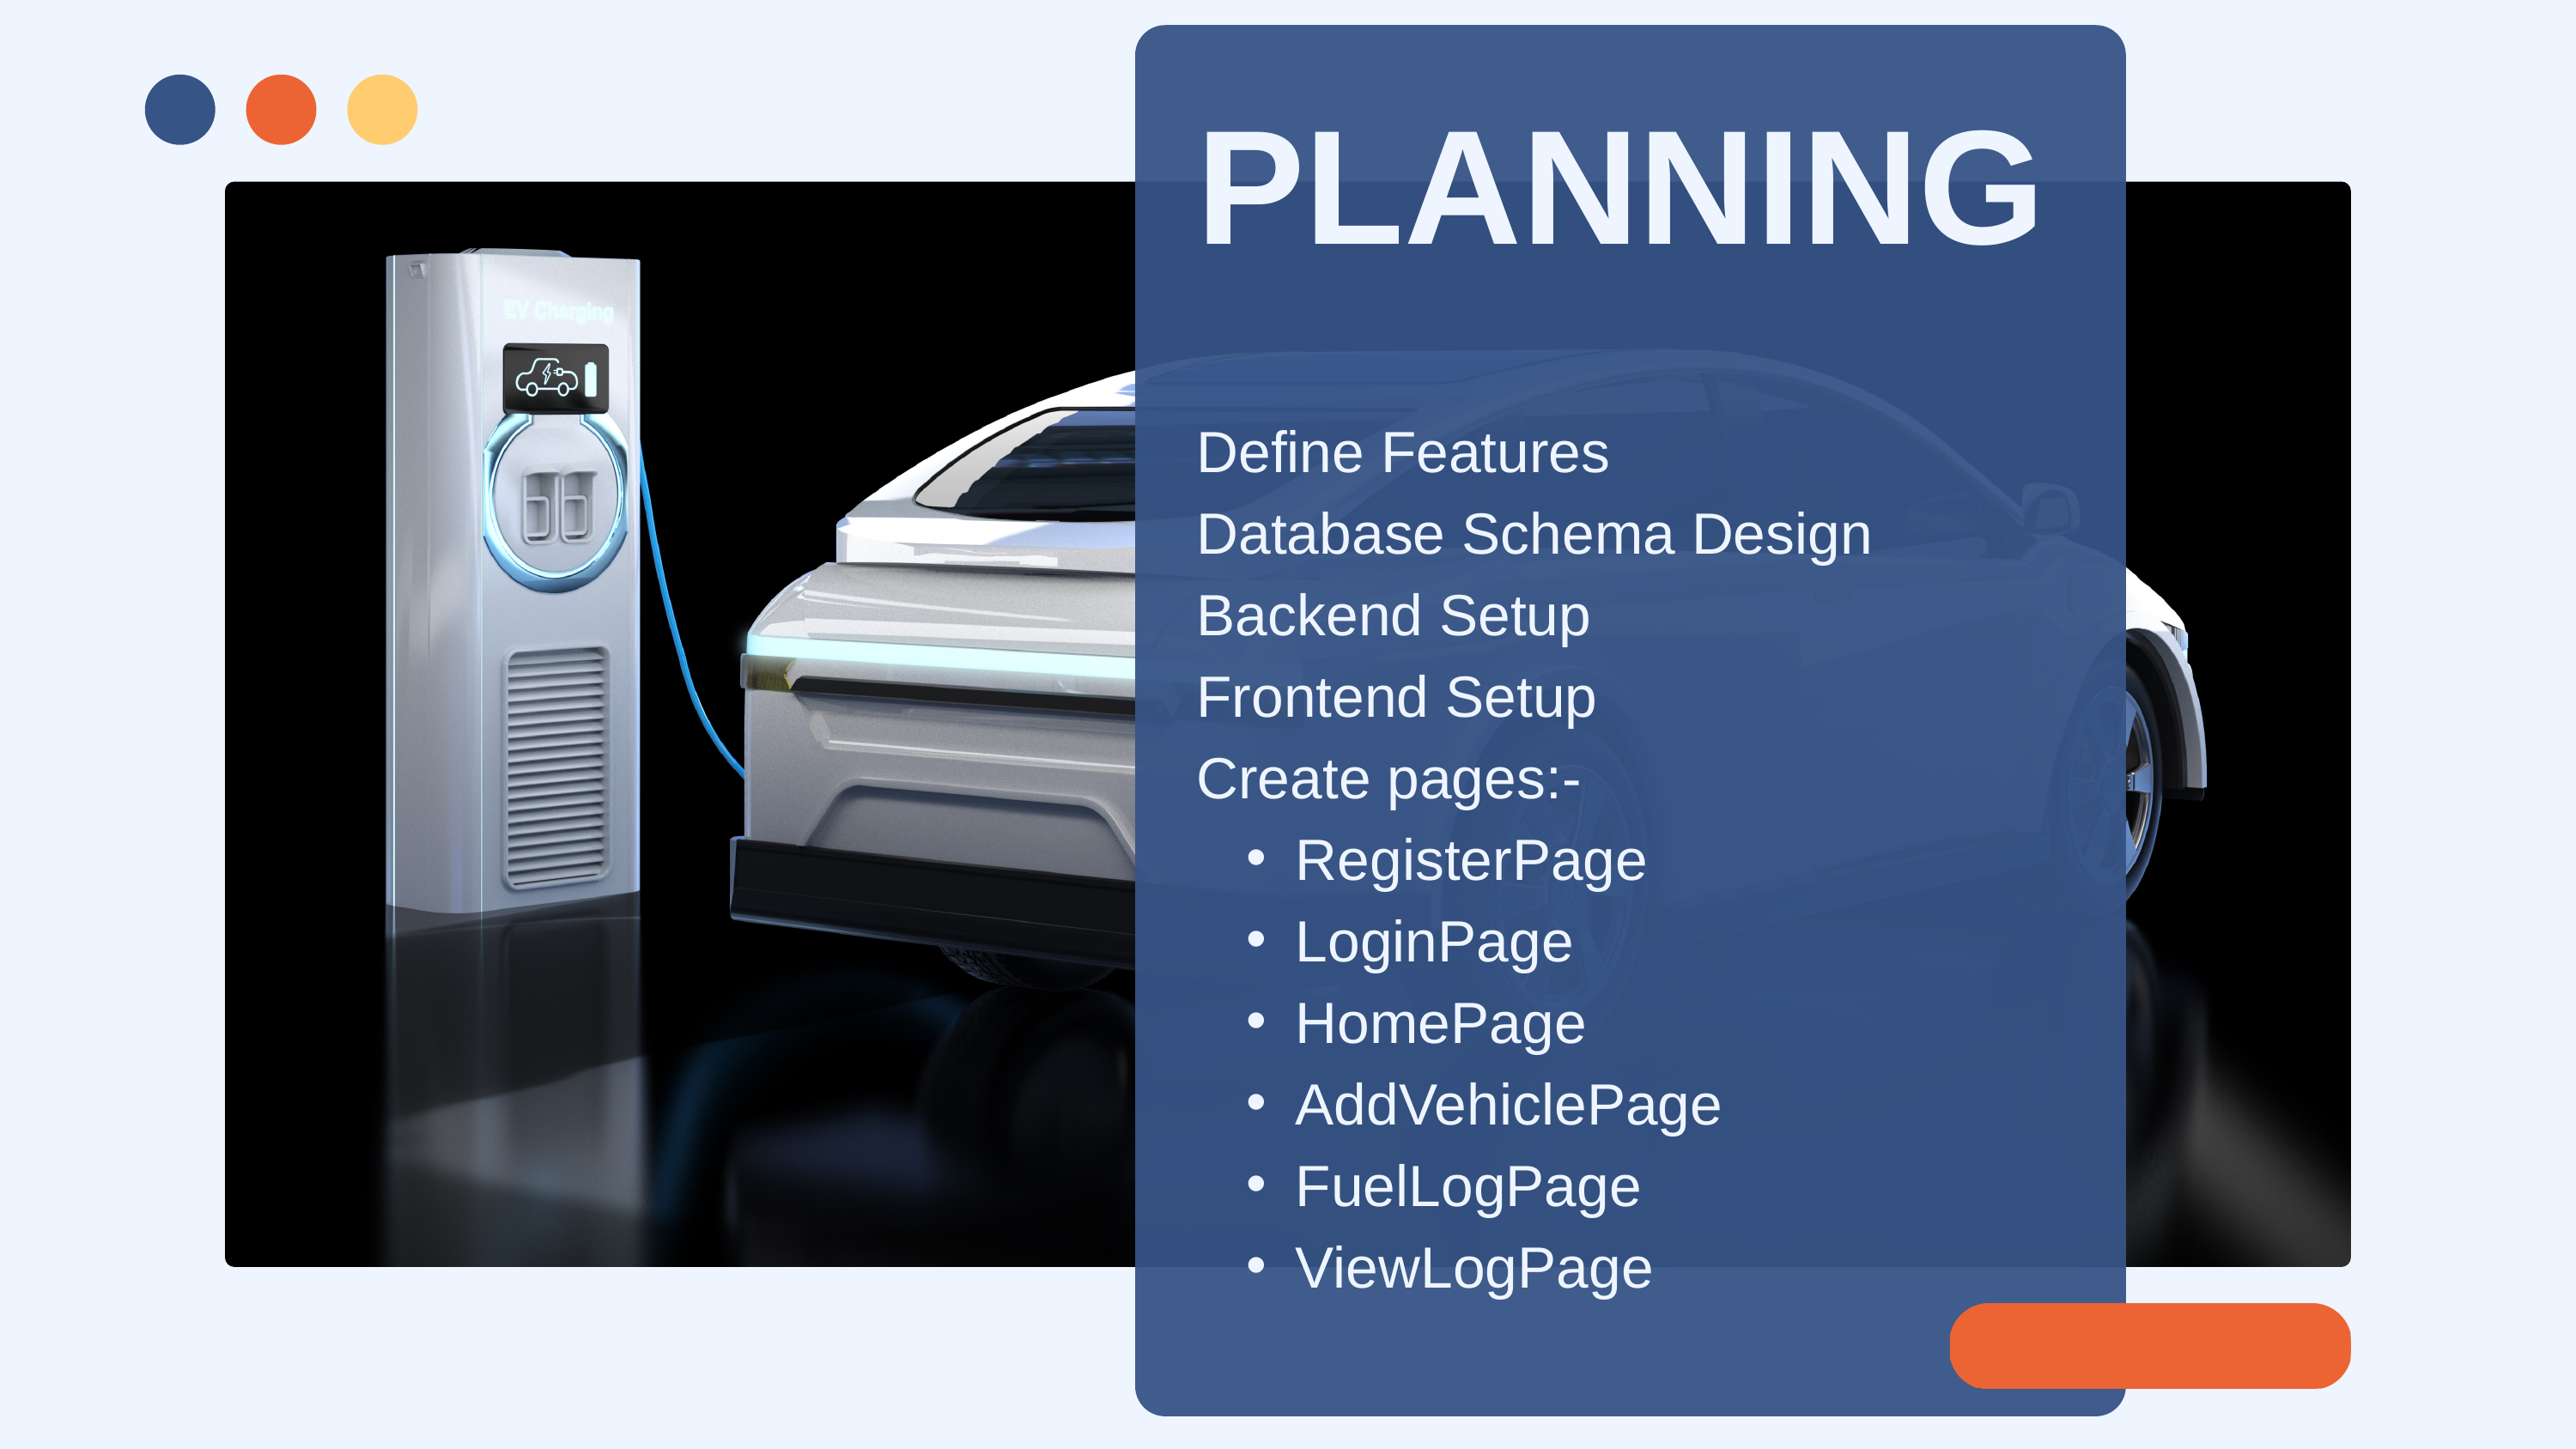

PLANNING

Define Features
Database Schema Design
Backend Setup
Frontend Setup
Create pages:-
RegisterPage
LoginPage
HomePage
AddVehiclePage
FuelLogPage
ViewLogPage